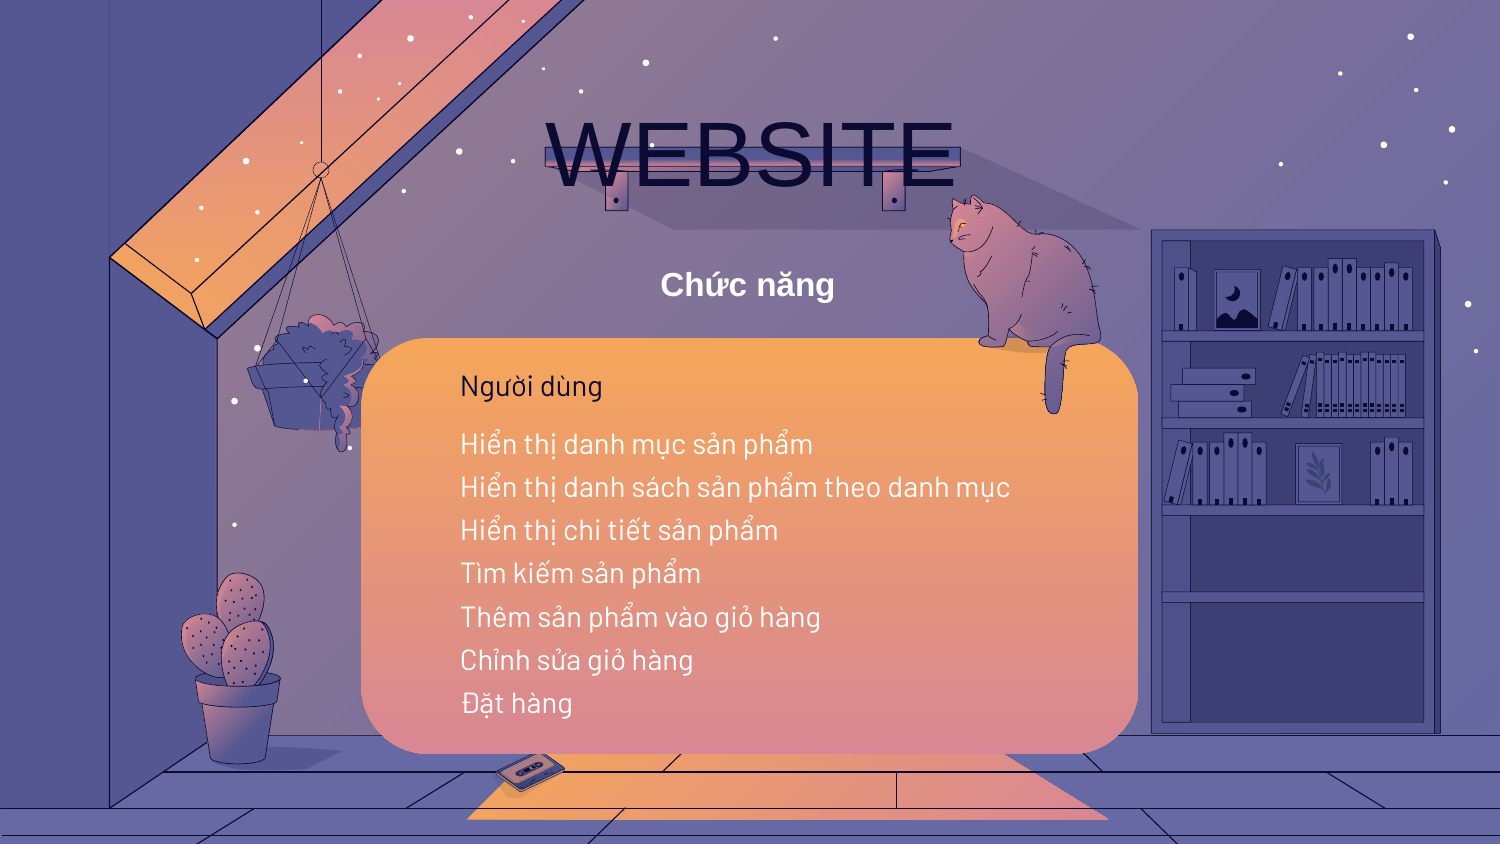

# WEBSITE

Chức năng

Người dùng
Hiển thị danh mục sản phẩm
Hiển thị danh sách sản phẩm theo danh mục
Hiển thị chi tiết sản phẩm
Tìm kiếm sản phẩm
Thêm sản phẩm vào giỏ hàng
Chỉnh sửa giỏ hàng
Đặt hàng